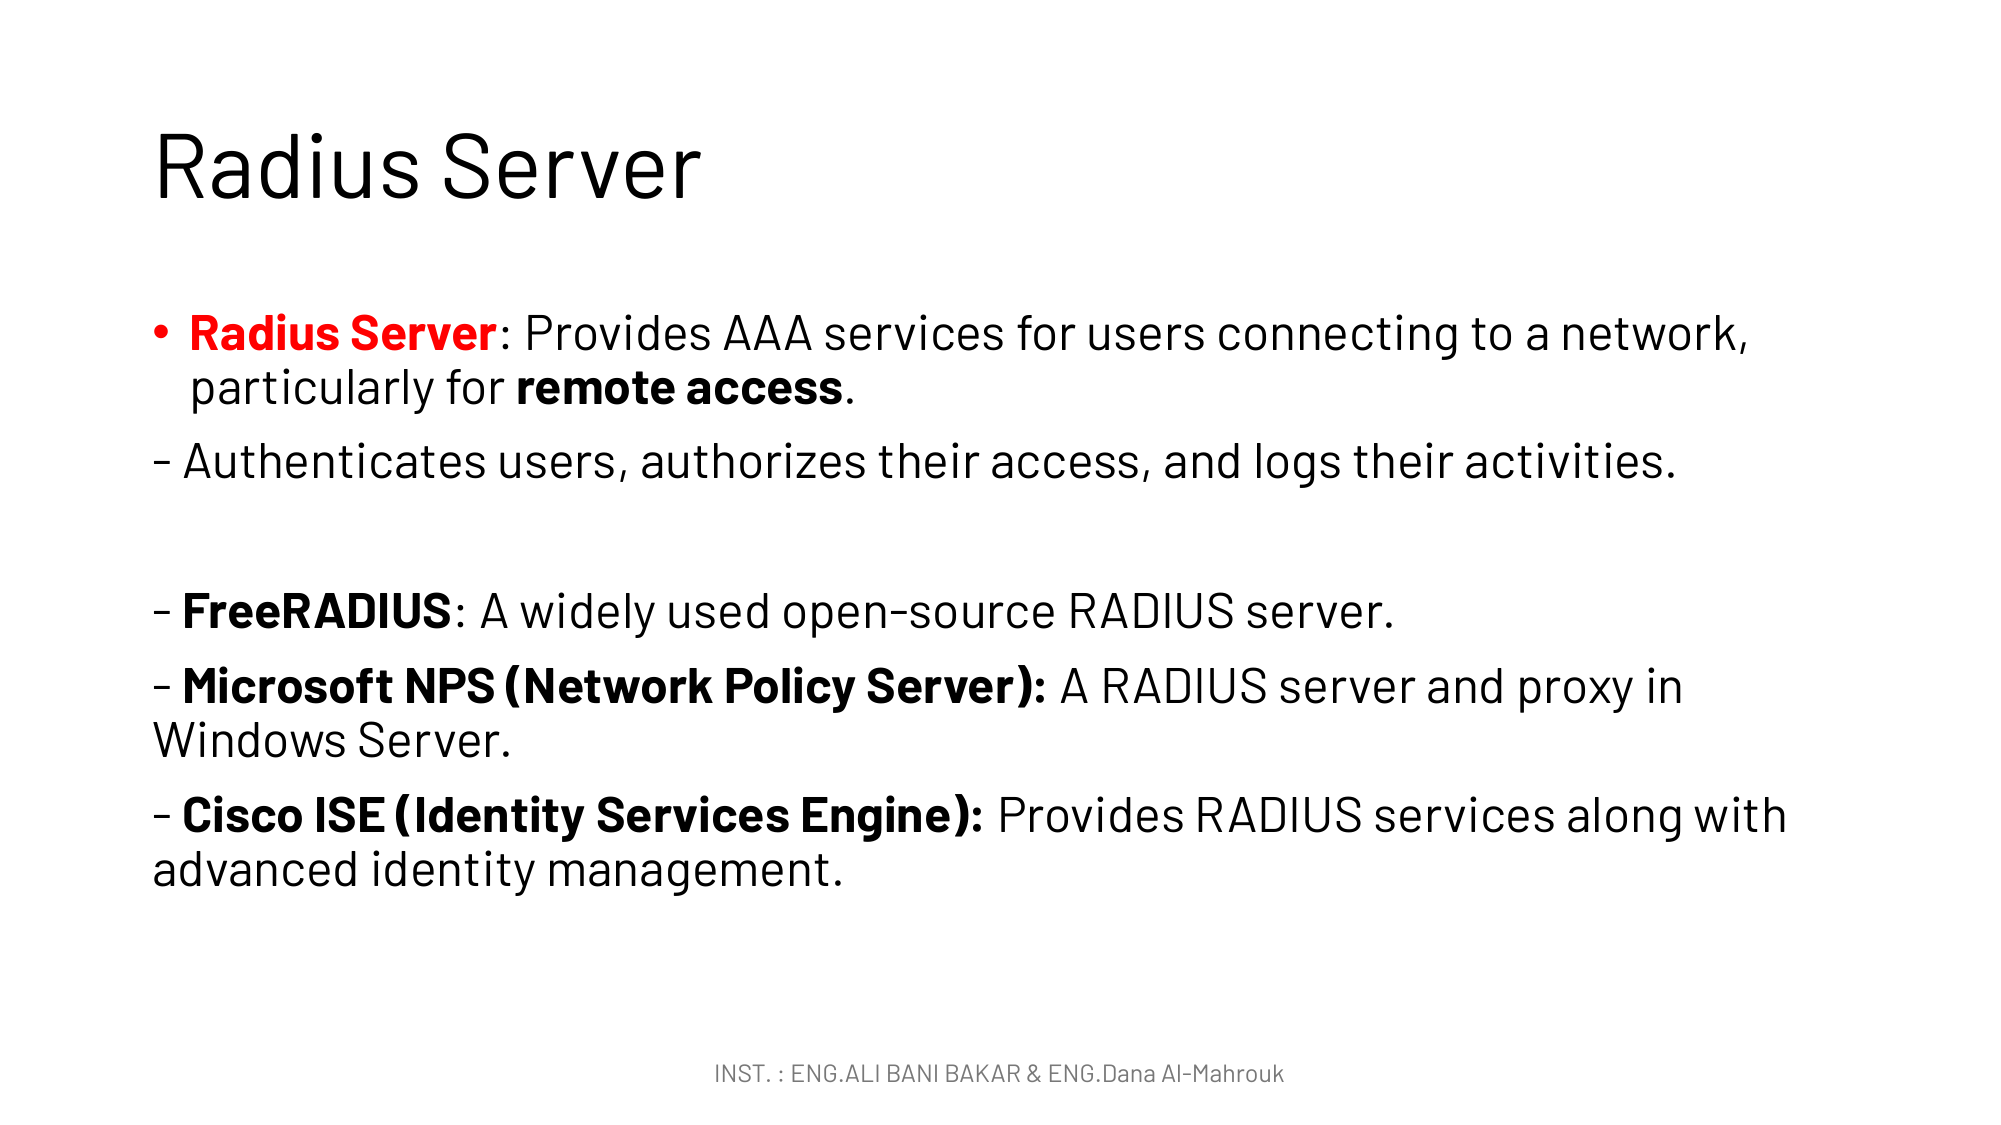

# Radius Server
Radius Server: Provides AAA services for users connecting to a network, particularly for remote access.
- Authenticates users, authorizes their access, and logs their activities.

- FreeRADIUS: A widely used open-source RADIUS server.
- Microsoft NPS (Network Policy Server): A RADIUS server and proxy in Windows Server.
- Cisco ISE (Identity Services Engine): Provides RADIUS services along with advanced identity management.
INST. : ENG.ALI BANI BAKAR & ENG.Dana Al-Mahrouk